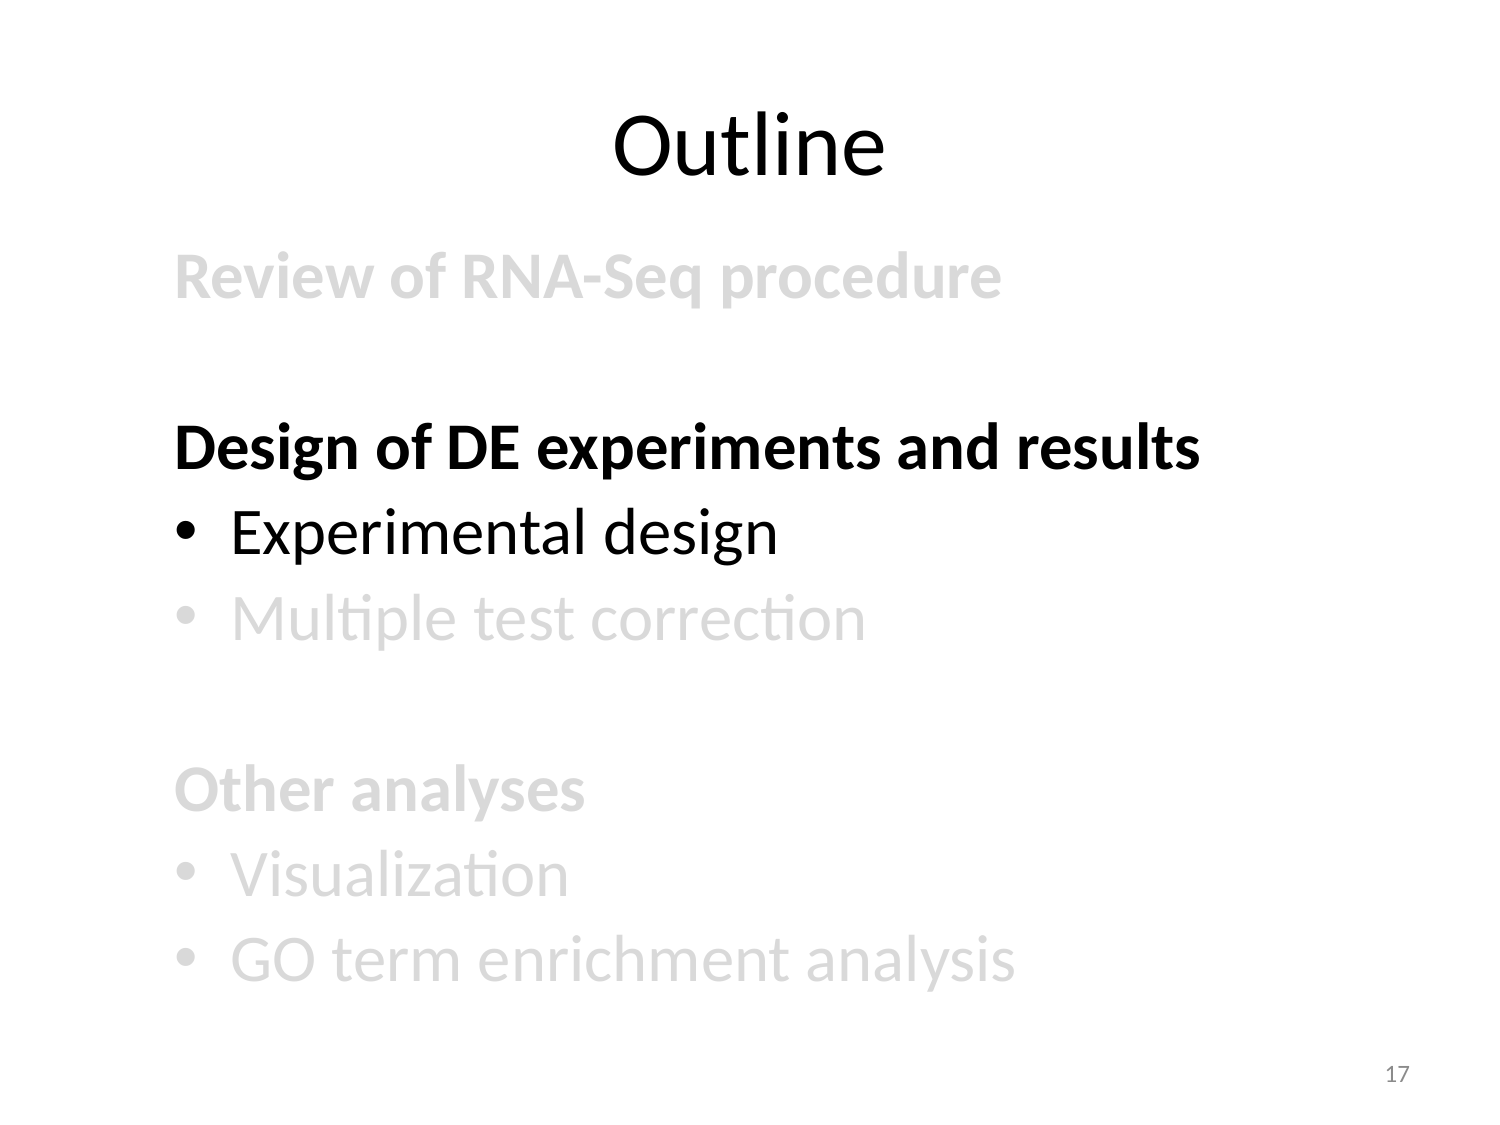

# Outline
Review of RNA-Seq procedure

Design of DE experiments and results
Experimental design
Multiple test correction

Other analyses
Visualization
GO term enrichment analysis
17